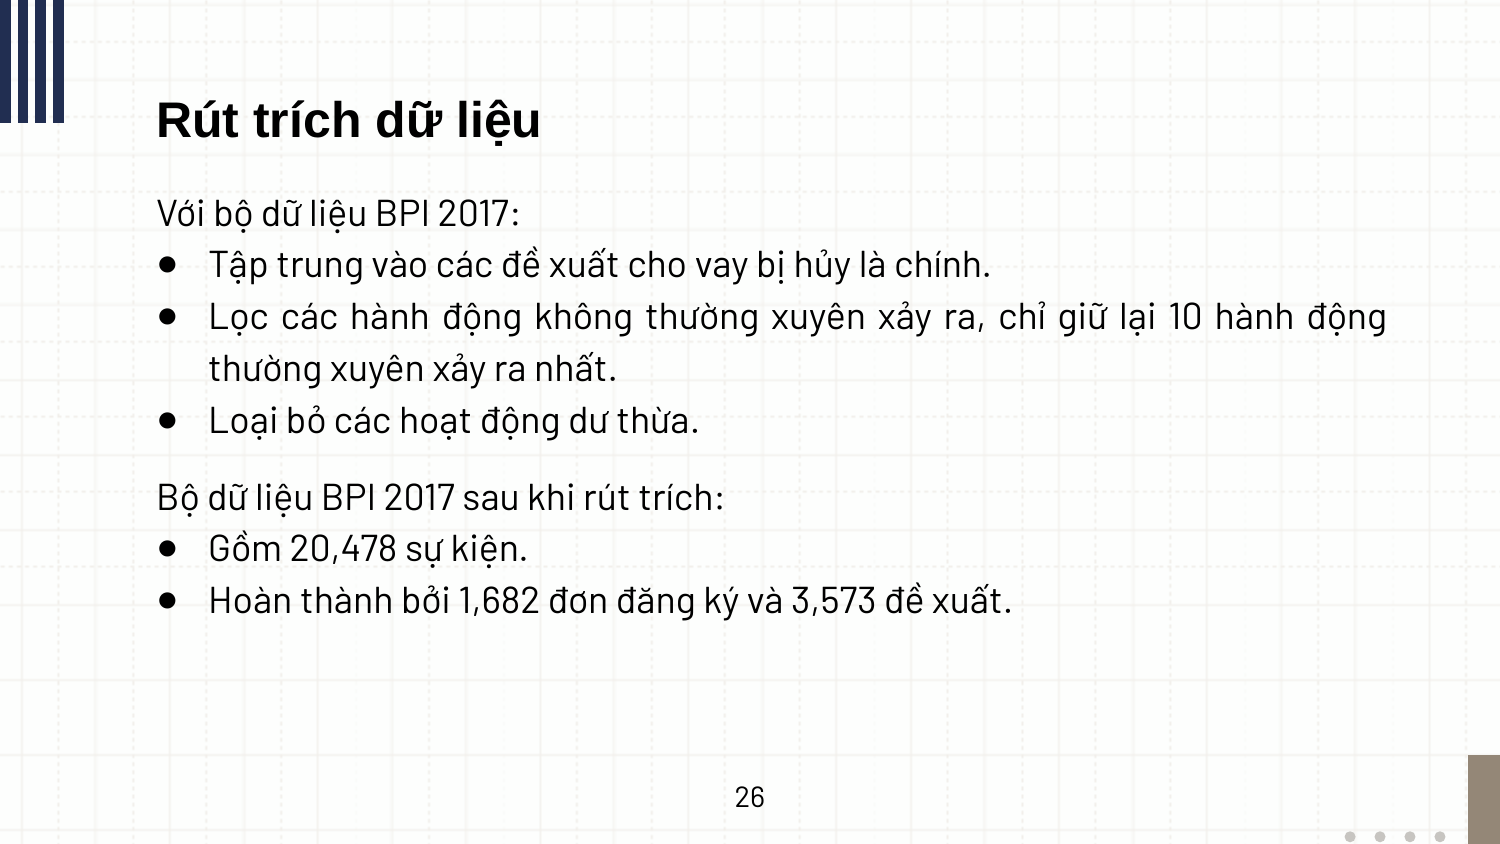

Rút trích dữ liệu
Với bộ dữ liệu BPI 2017:
Tập trung vào các đề xuất cho vay bị hủy là chính.
Lọc các hành động không thường xuyên xảy ra, chỉ giữ lại 10 hành động thường xuyên xảy ra nhất.
Loại bỏ các hoạt động dư thừa.
Bộ dữ liệu BPI 2017 sau khi rút trích:
Gồm 20,478 sự kiện.
Hoàn thành bởi 1,682 đơn đăng ký và 3,573 đề xuất.
26